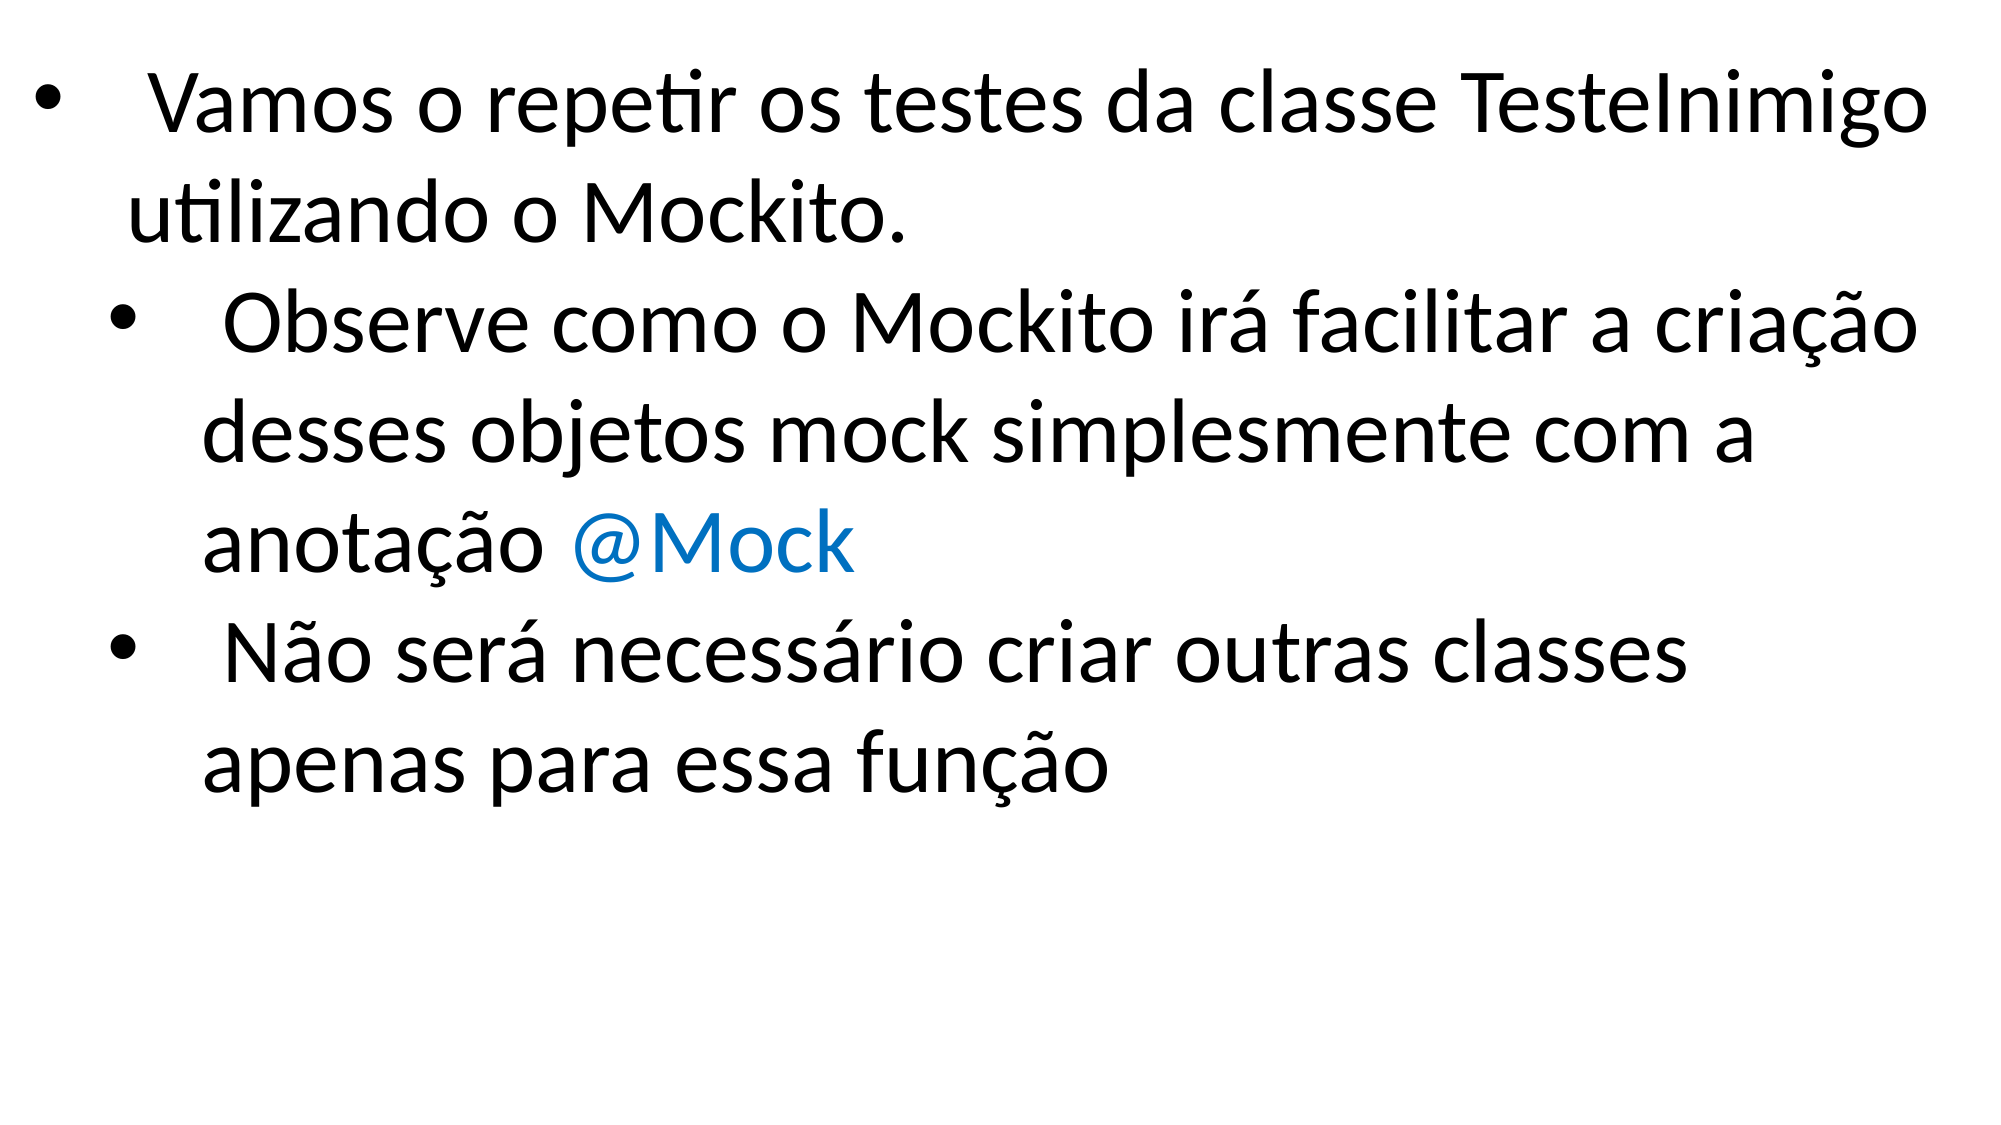

Vamos o repetir os testes da classe TesteInimigo utilizando o Mockito.
 Observe como o Mockito irá facilitar a criação desses objetos mock simplesmente com a anotação @Mock
 Não será necessário criar outras classes apenas para essa função